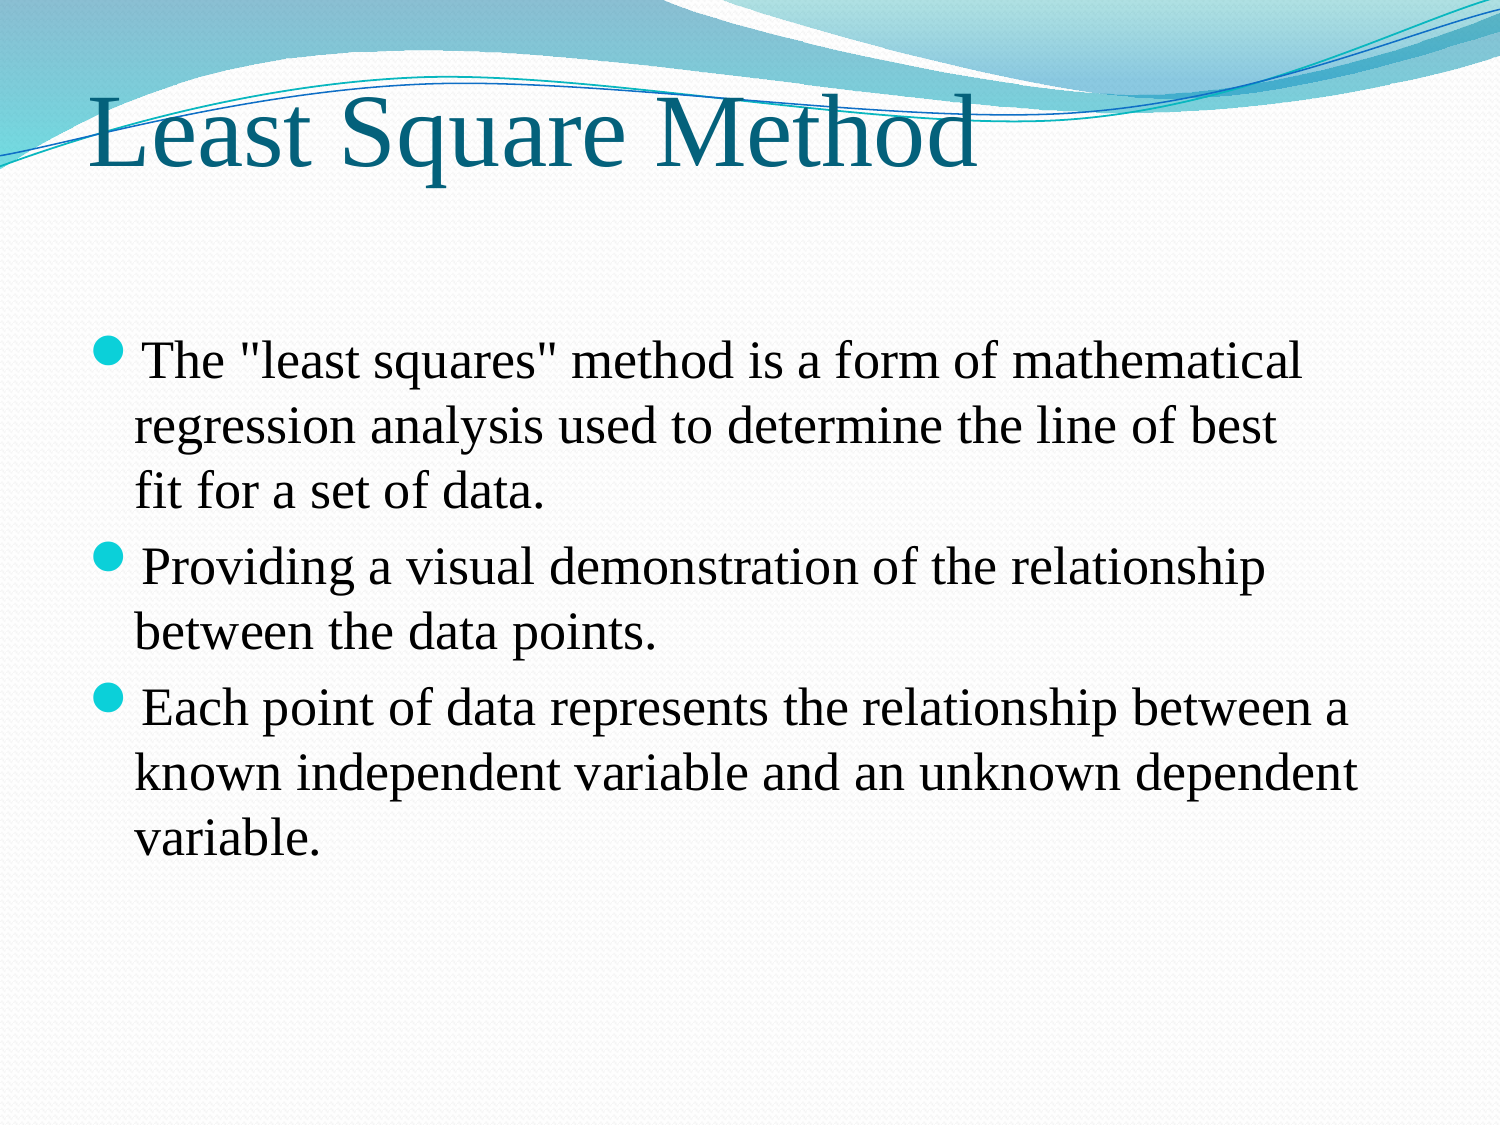

# Least Square Method
The "least squares" method is a form of mathematical regression analysis used to determine the line of best fit for a set of data.
Providing a visual demonstration of the relationship between the data points.
Each point of data represents the relationship between a known independent variable and an unknown dependent variable.